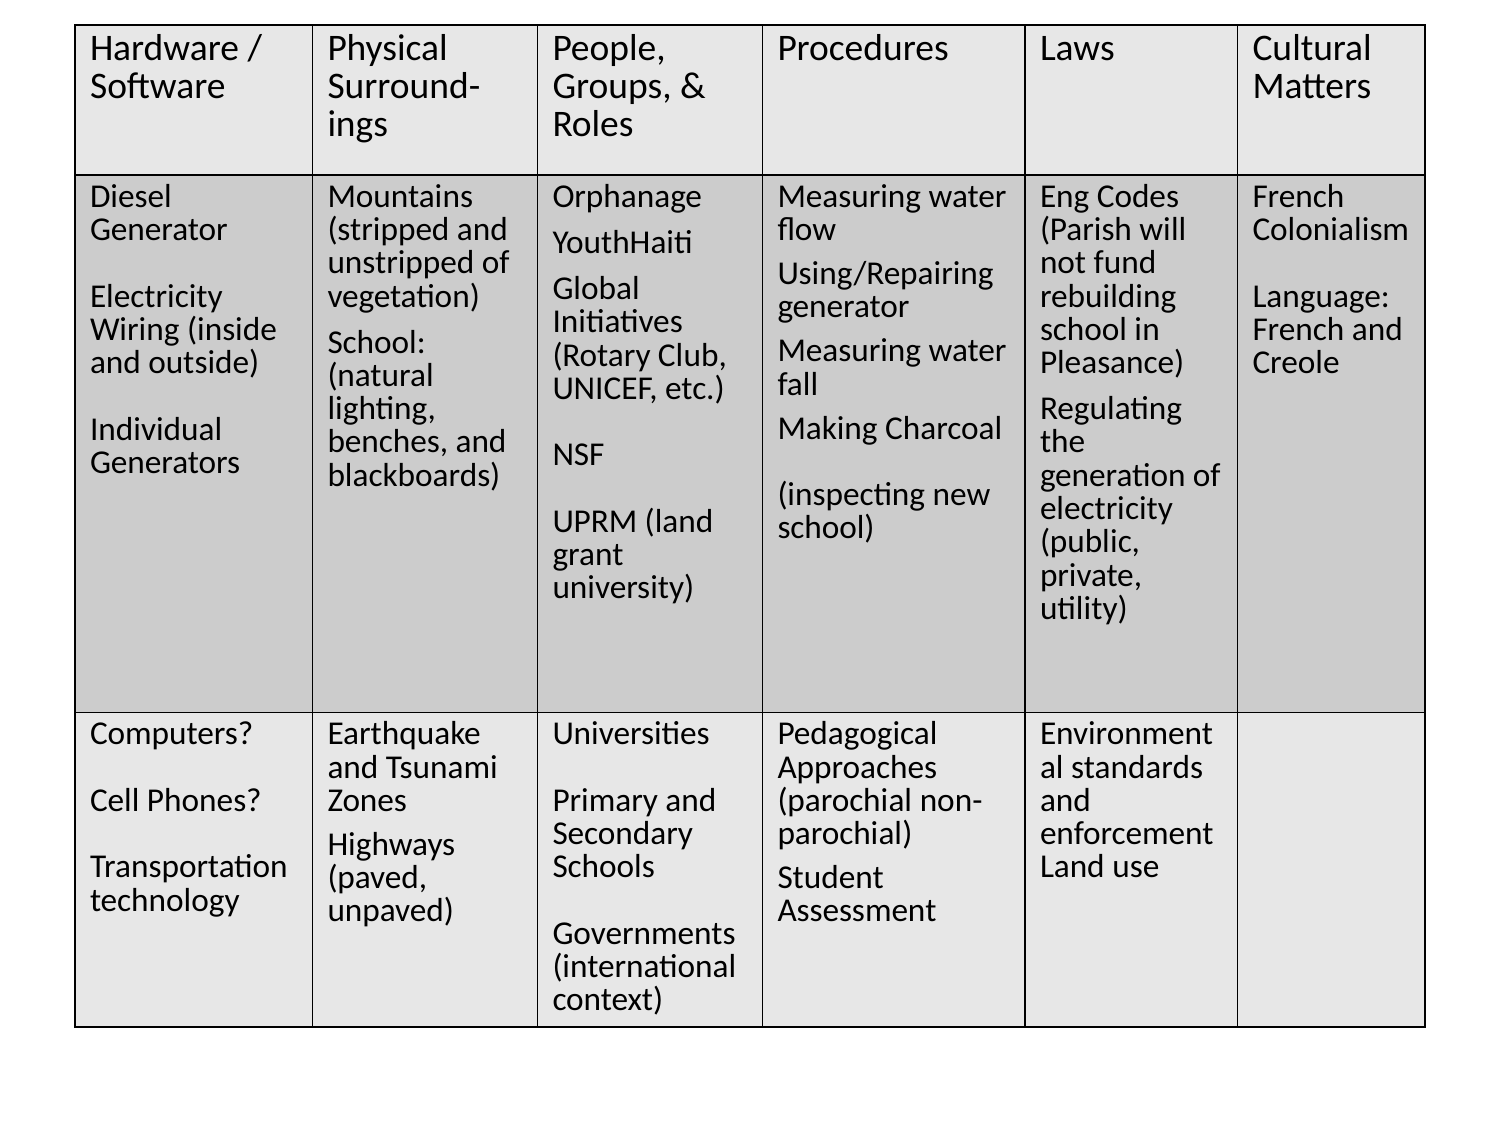

| Hardware / Software | Physical Surround-ings | People, Groups, & Roles | Procedures | Laws | Cultural Matters |
| --- | --- | --- | --- | --- | --- |
| Diesel Generator Electricity Wiring (inside and outside) Individual Generators | Mountains (stripped and unstripped of vegetation) School: (natural lighting, benches, and blackboards) | Orphanage YouthHaiti Global Initiatives (Rotary Club, UNICEF, etc.) NSF UPRM (land grant university) | Measuring water flow Using/Repairing generator Measuring water fall Making Charcoal (inspecting new school) | Eng Codes (Parish will not fund rebuilding school in Pleasance) Regulating the generation of electricity (public, private, utility) | French Colonialism Language: French and Creole |
| Computers? Cell Phones? Transportation technology | Earthquake and Tsunami Zones Highways (paved, unpaved) | Universities Primary and Secondary Schools Governments (international context) | Pedagogical Approaches (parochial non-parochial) Student Assessment | Environmental standards and enforcement Land use |  |
#